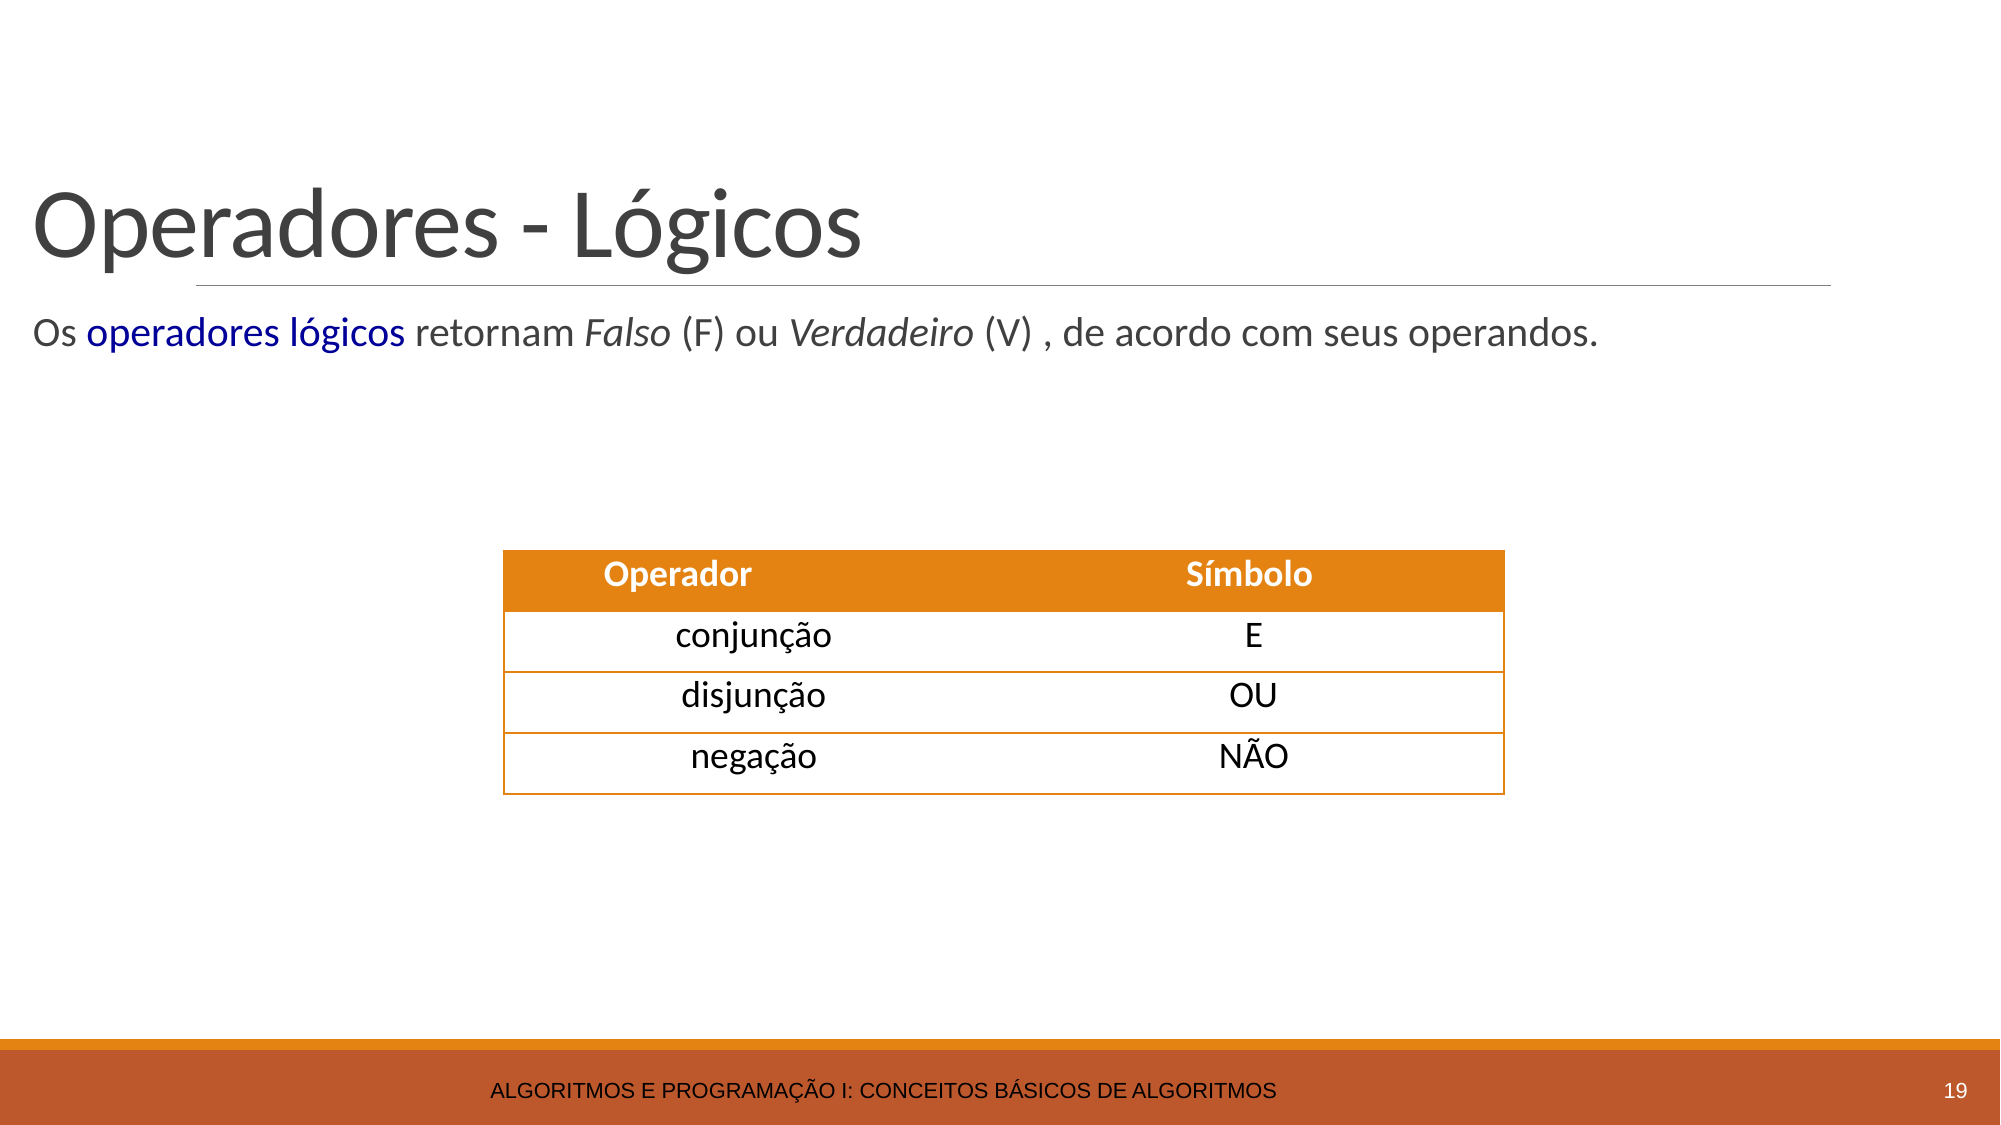

# Operadores - Lógicos
Os operadores lógicos retornam Falso (F) ou Verdadeiro (V) , de acordo com seus operandos.
| Operador | Símbolo |
| --- | --- |
| conjunção | E |
| disjunção | OU |
| negação | NÃO |
Algoritmos e Programação I: Conceitos Básicos de Algoritmos
19